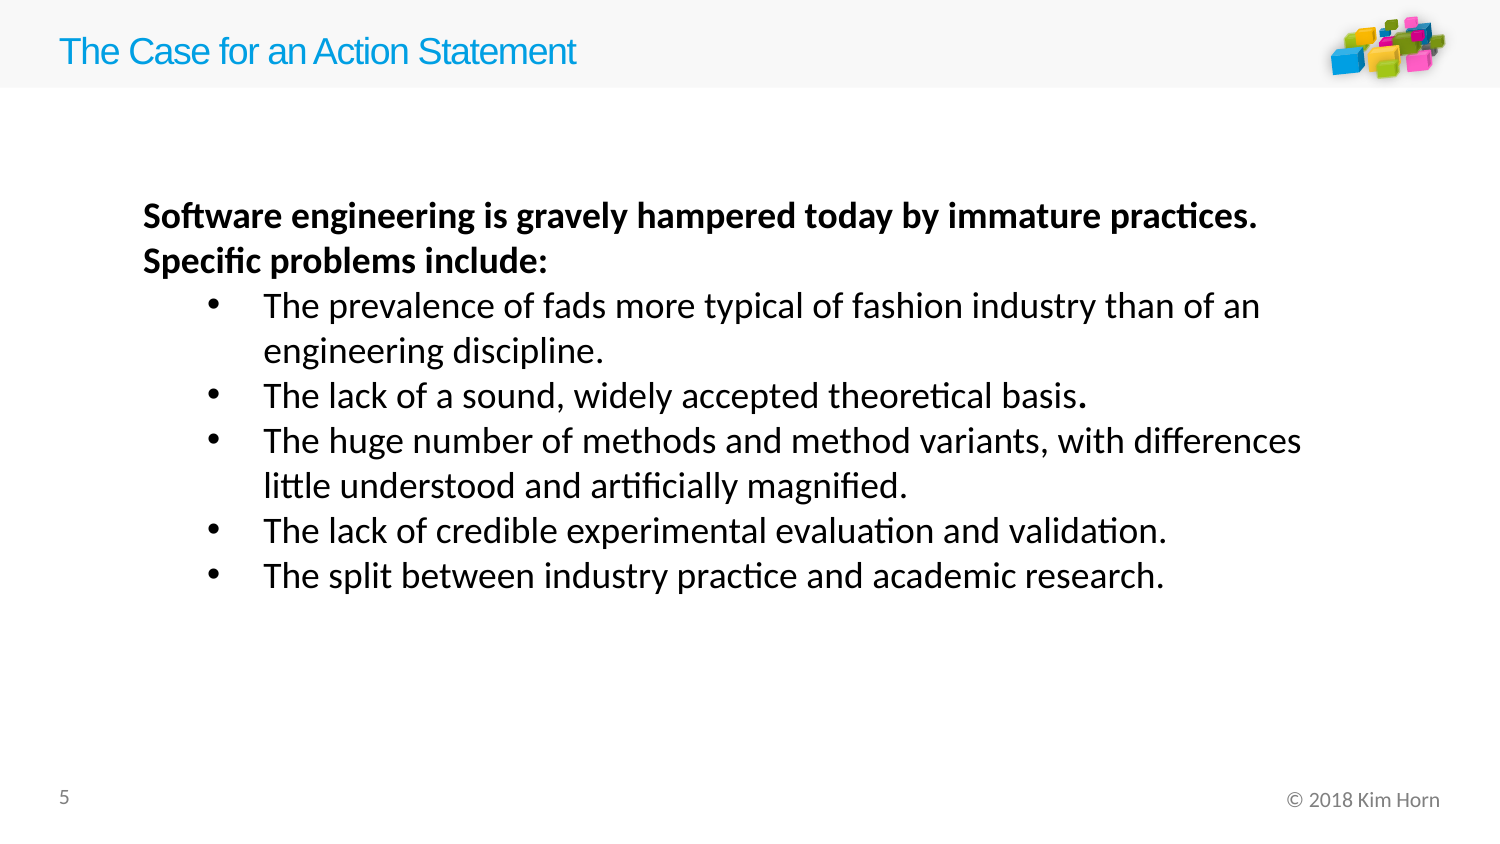

# The Case for an Action Statement
Software engineering is gravely hampered today by immature practices. Specific problems include:
The prevalence of fads more typical of fashion industry than of an engineering discipline.
The lack of a sound, widely accepted theoretical basis.
The huge number of methods and method variants, with differences little understood and artificially magnified.
The lack of credible experimental evaluation and validation.
The split between industry practice and academic research.